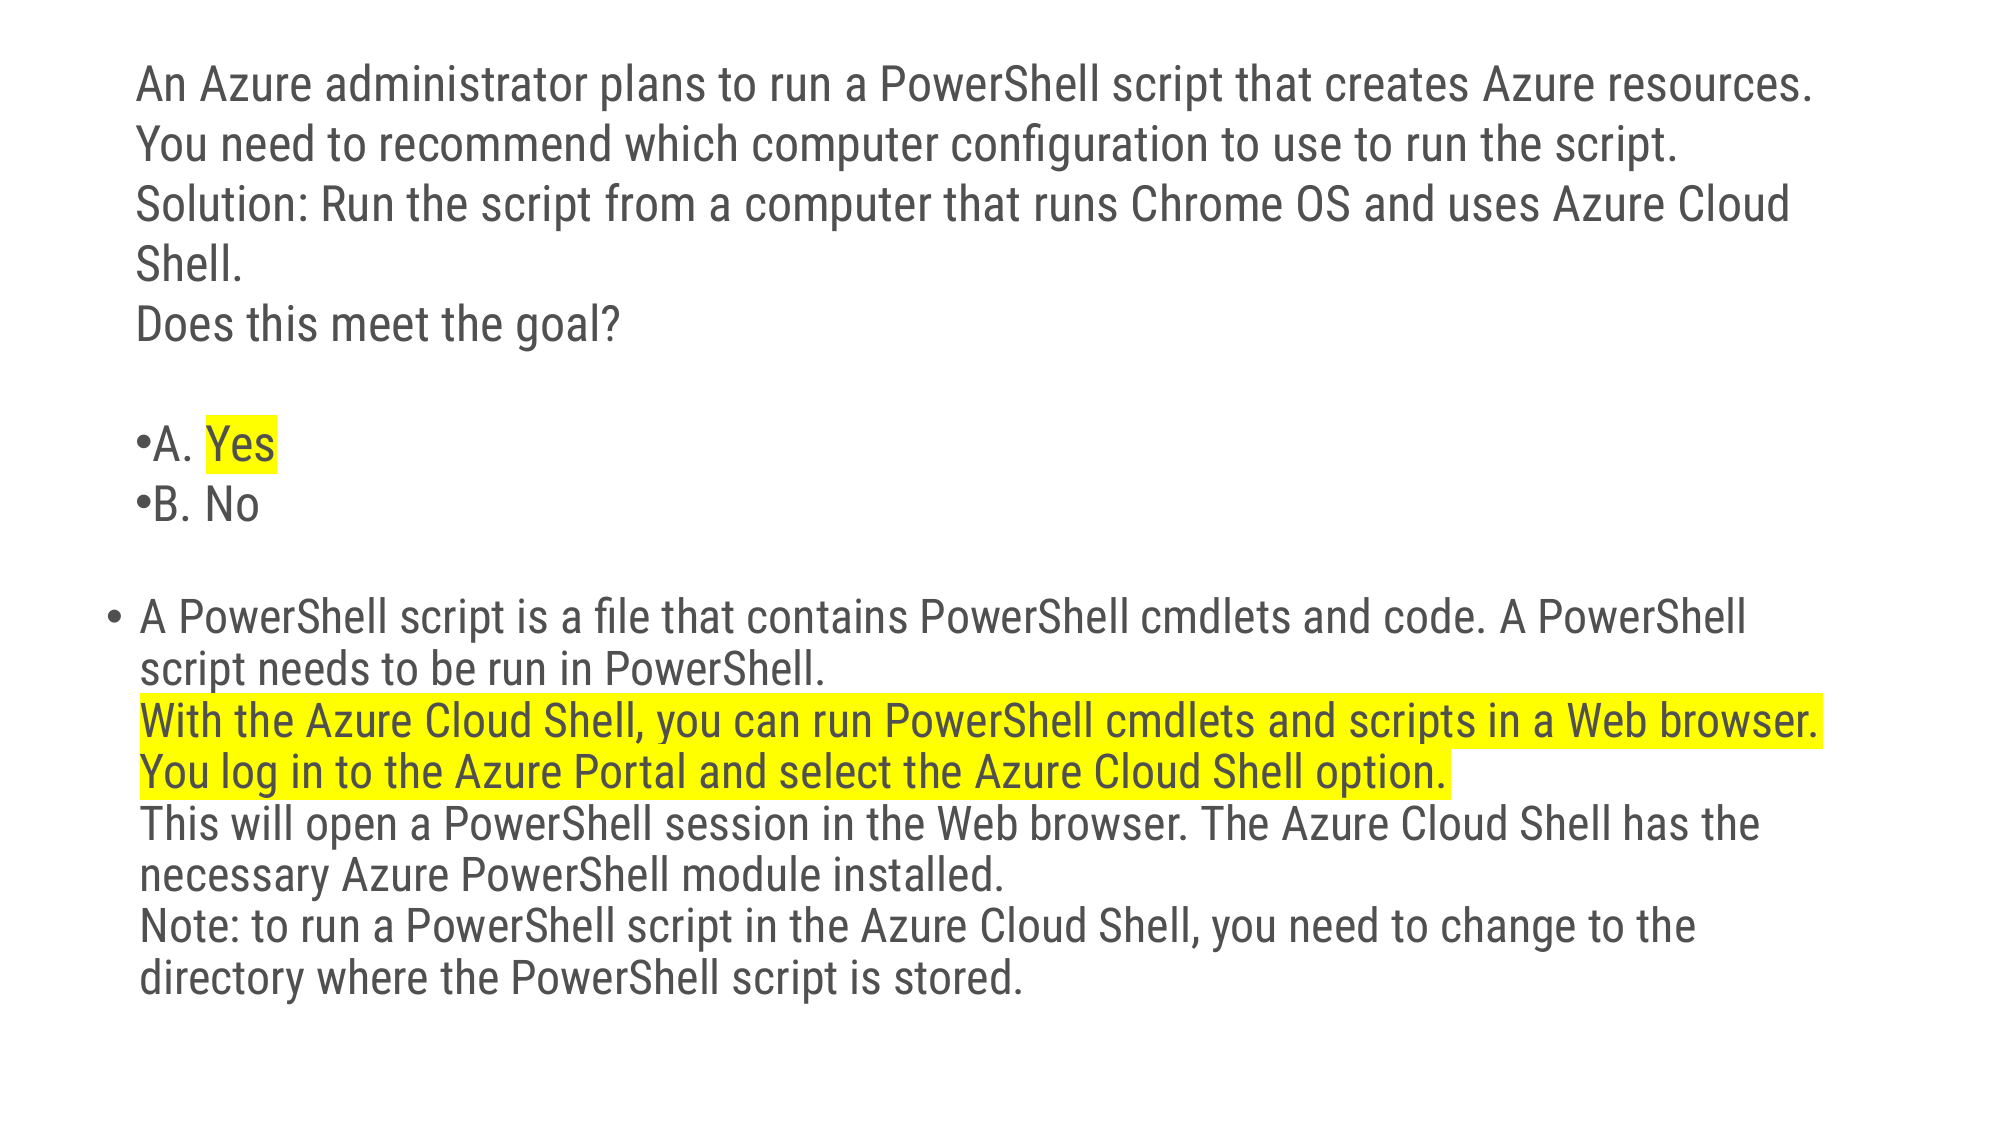

An Azure administrator plans to run a PowerShell script that creates Azure resources.
You need to recommend which computer configuration to use to run the script.
Solution: Run the script from a computer that runs Chrome OS and uses Azure Cloud Shell.
Does this meet the goal?
A. Yes
B. No
A PowerShell script is a file that contains PowerShell cmdlets and code. A PowerShell script needs to be run in PowerShell.
With the Azure Cloud Shell, you can run PowerShell cmdlets and scripts in a Web browser. You log in to the Azure Portal and select the Azure Cloud Shell option.
This will open a PowerShell session in the Web browser. The Azure Cloud Shell has the necessary Azure PowerShell module installed.
Note: to run a PowerShell script in the Azure Cloud Shell, you need to change to the directory where the PowerShell script is stored.